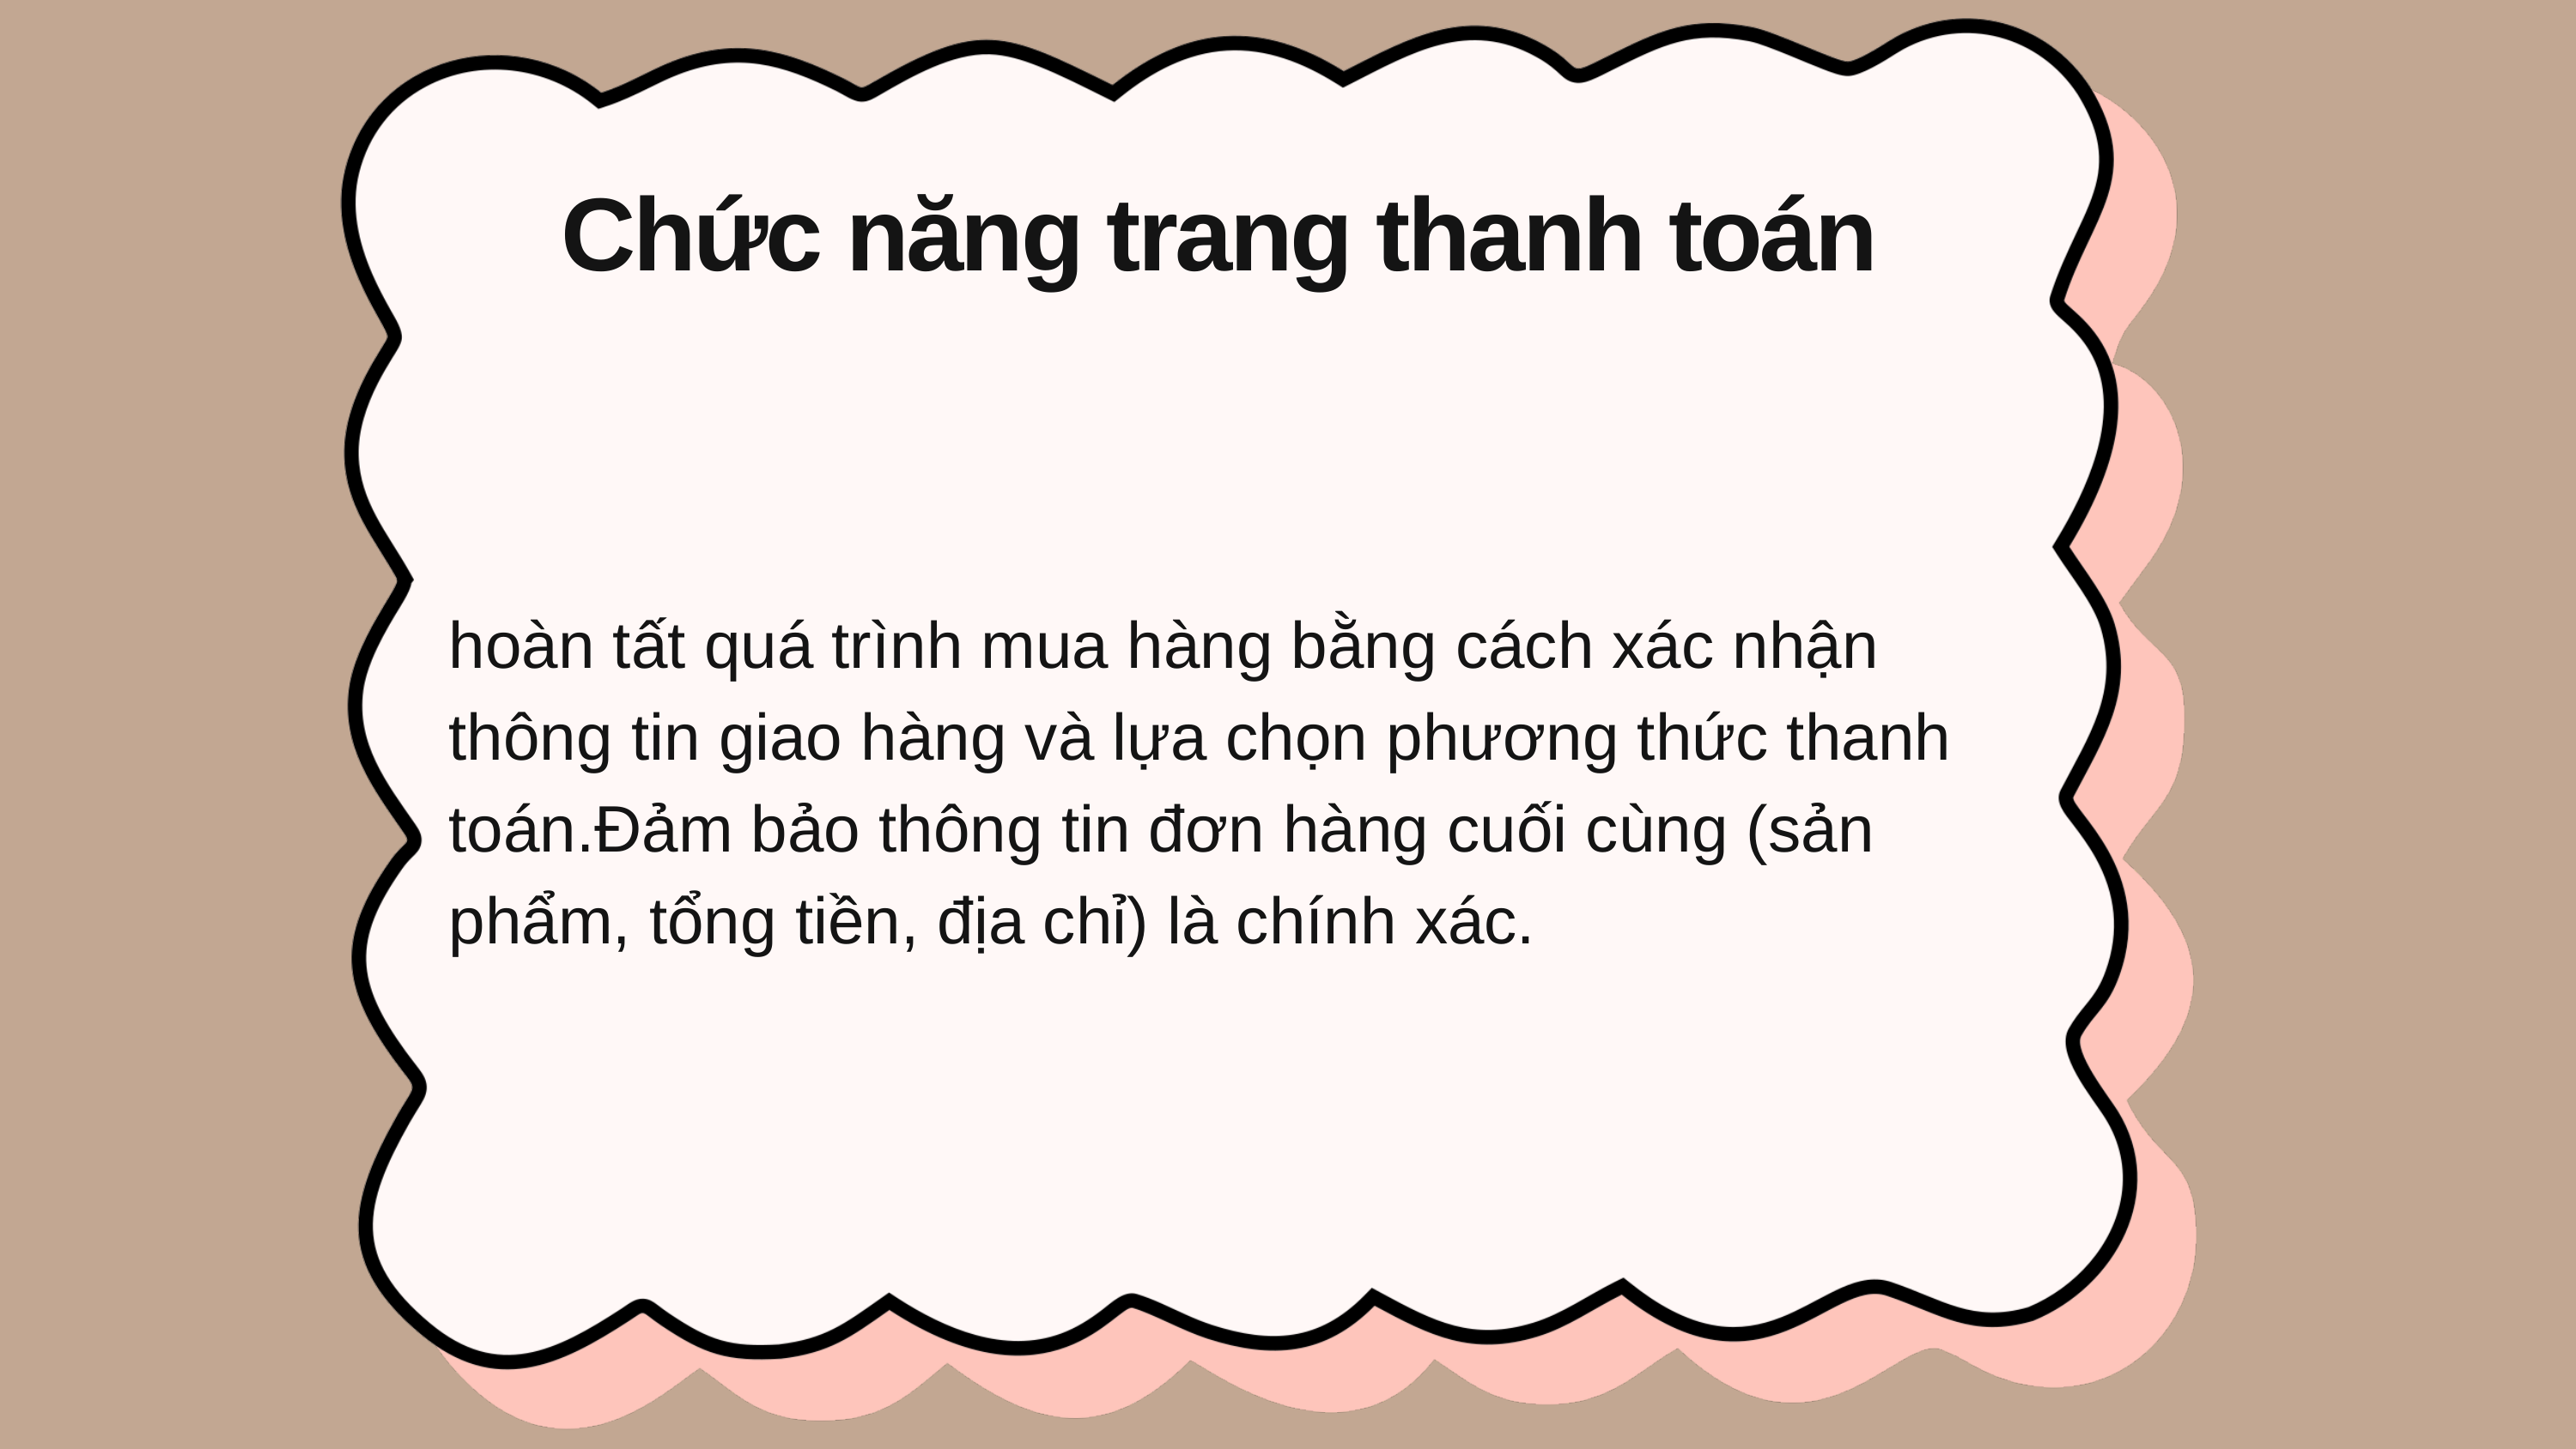

Chức năng trang thanh toán
hoàn tất quá trình mua hàng bằng cách xác nhận thông tin giao hàng và lựa chọn phương thức thanh toán.Đảm bảo thông tin đơn hàng cuối cùng (sản phẩm, tổng tiền, địa chỉ) là chính xác.